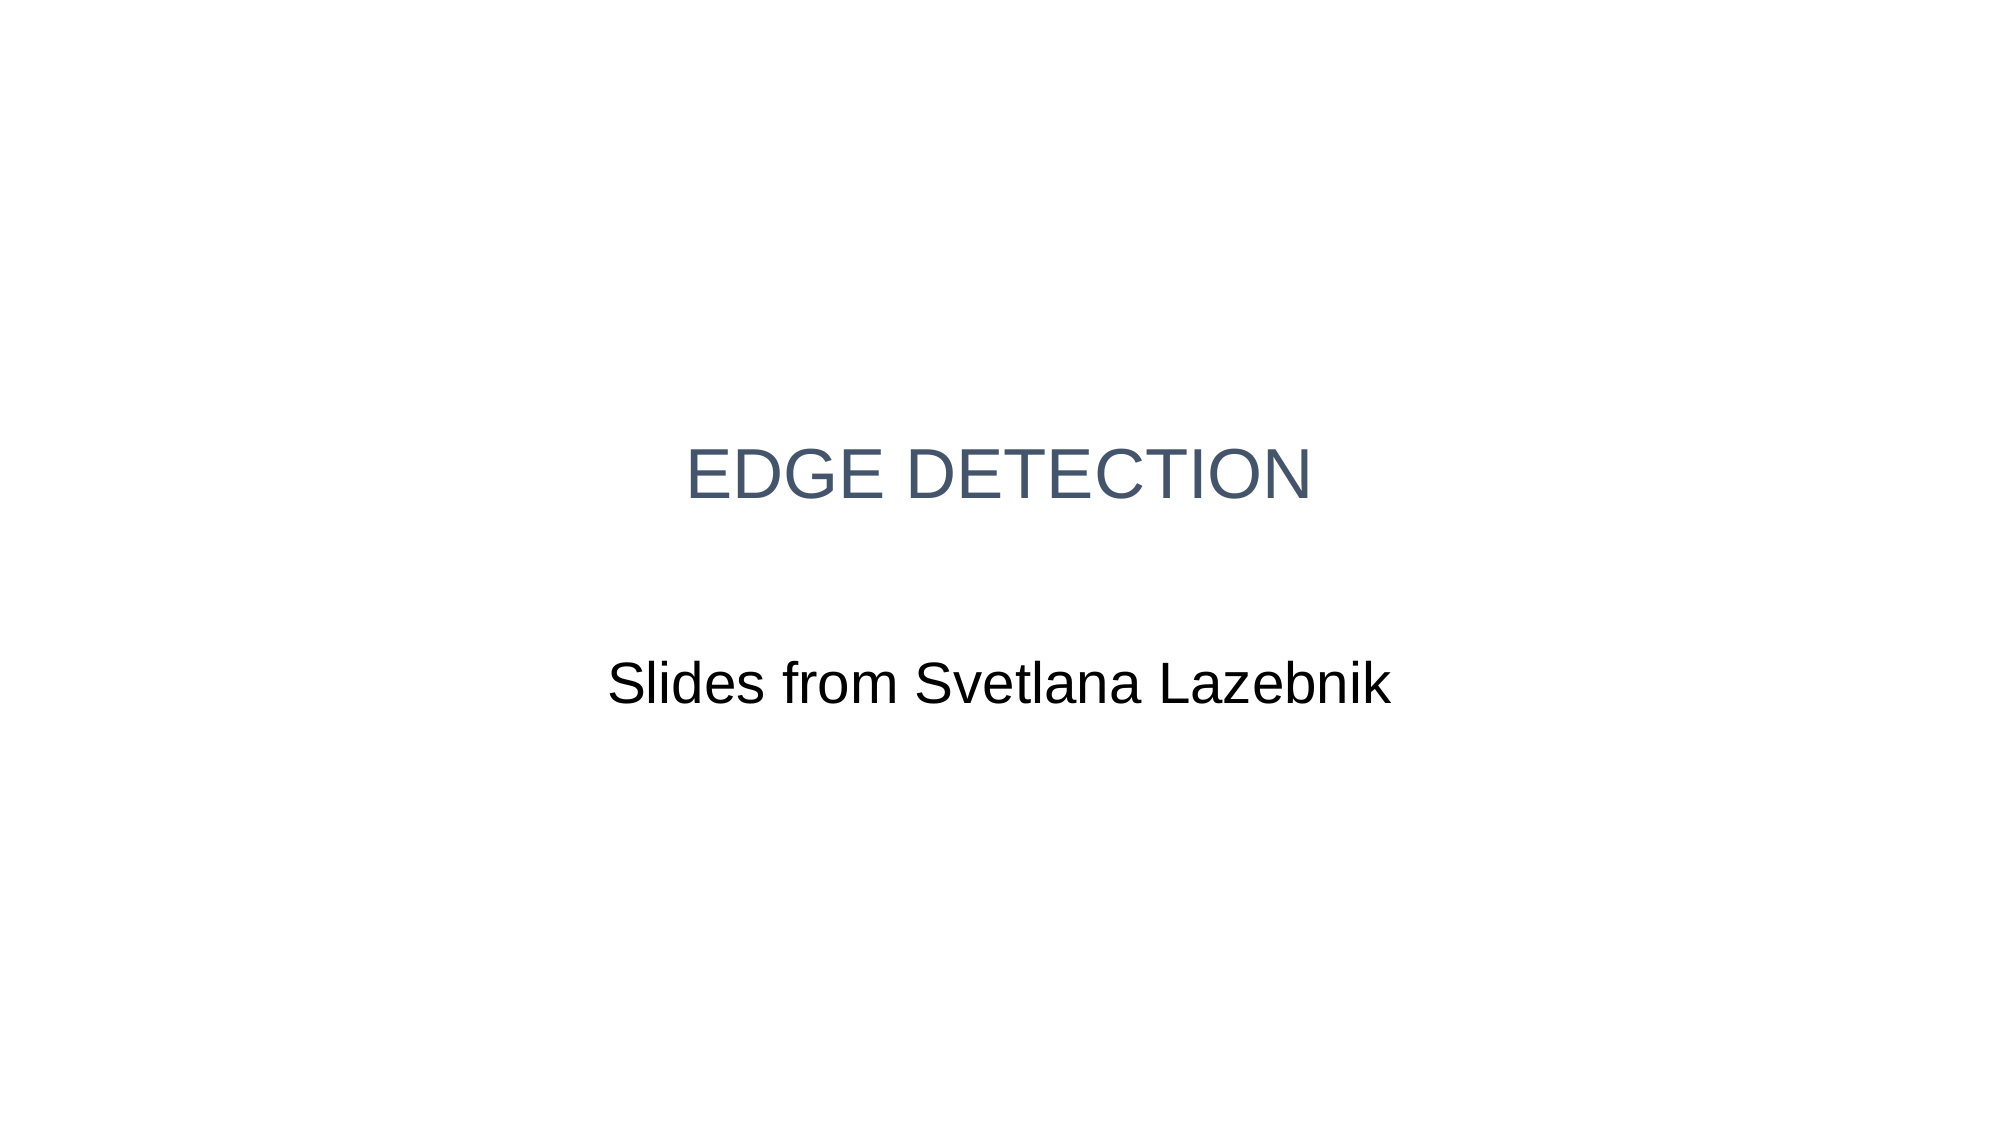

# EDGE DETECTION
Slides from Svetlana Lazebnik